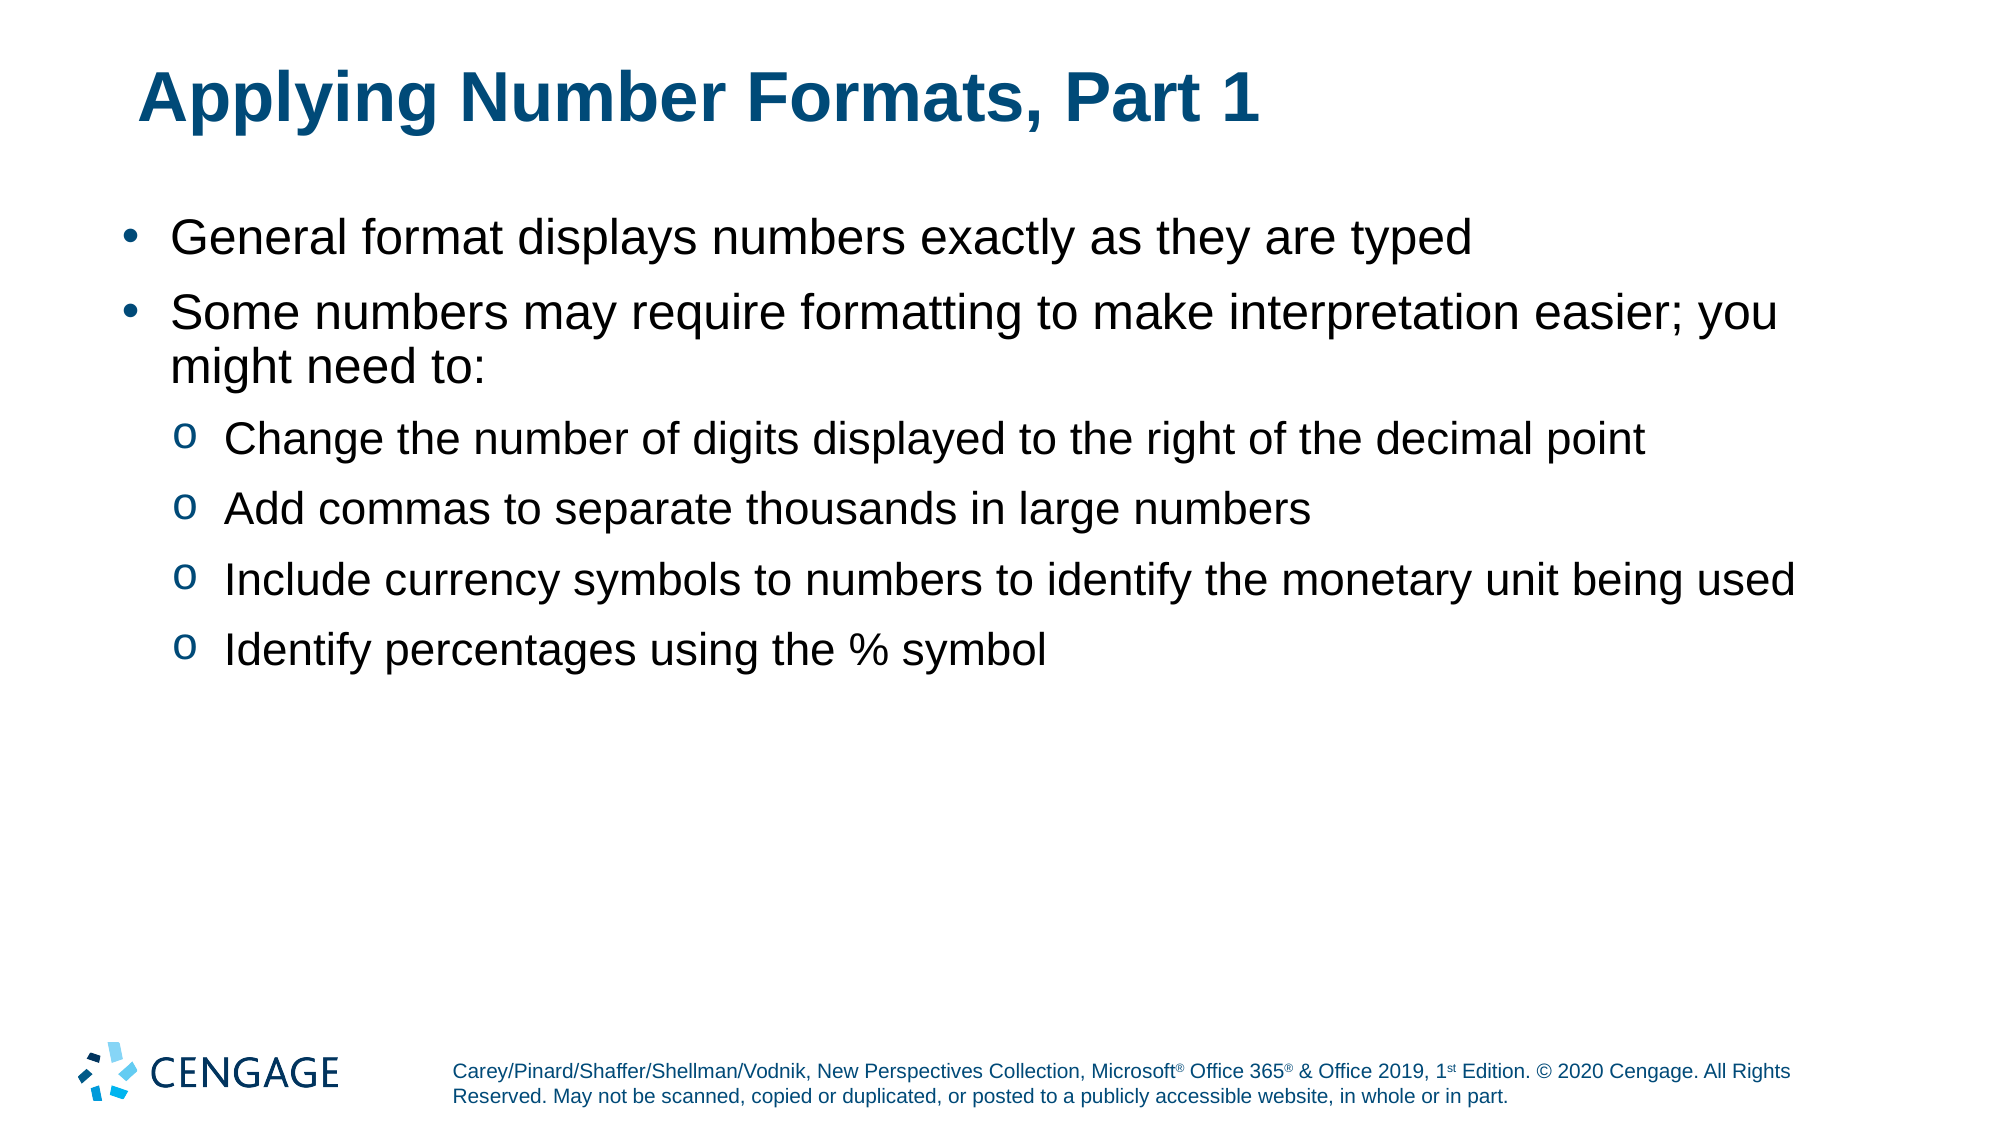

# Applying Number Formats, Part 1
General format displays numbers exactly as they are typed
Some numbers may require formatting to make interpretation easier; you might need to:
Change the number of digits displayed to the right of the decimal point
Add commas to separate thousands in large numbers
Include currency symbols to numbers to identify the monetary unit being used
Identify percentages using the % symbol